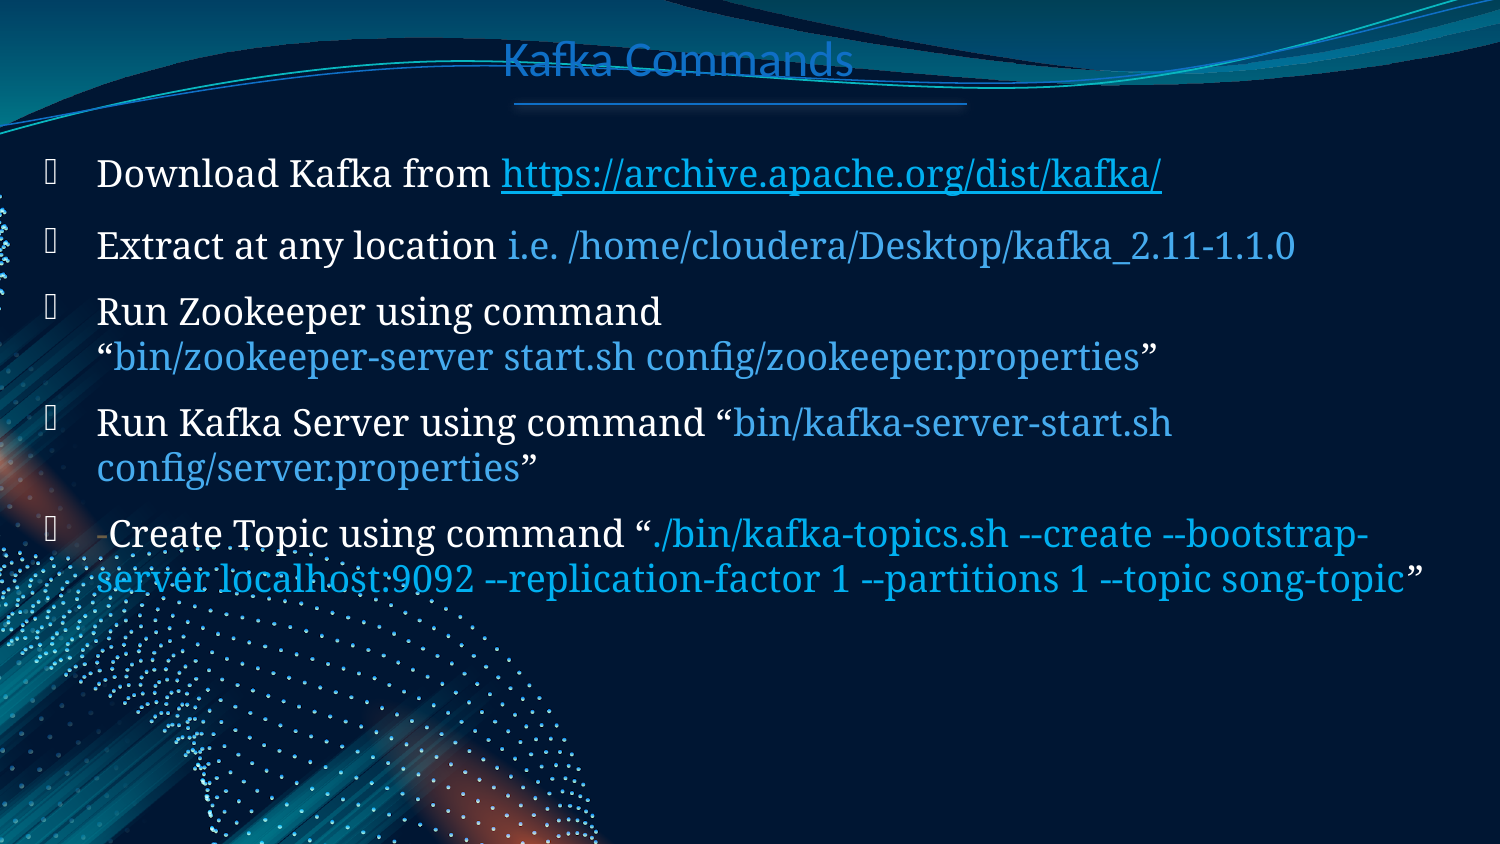

# Kafka Commands
Download Kafka from https://archive.apache.org/dist/kafka/
Extract at any location i.e. /home/cloudera/Desktop/kafka_2.11-1.1.0
Run Zookeeper using command “bin/zookeeper-server start.sh config/zookeeper.properties”
Run Kafka Server using command “bin/kafka-server-start.sh config/server.properties”
-Create Topic using command “./bin/kafka-topics.sh --create --bootstrap-server localhost:9092 --replication-factor 1 --partitions 1 --topic song-topic”